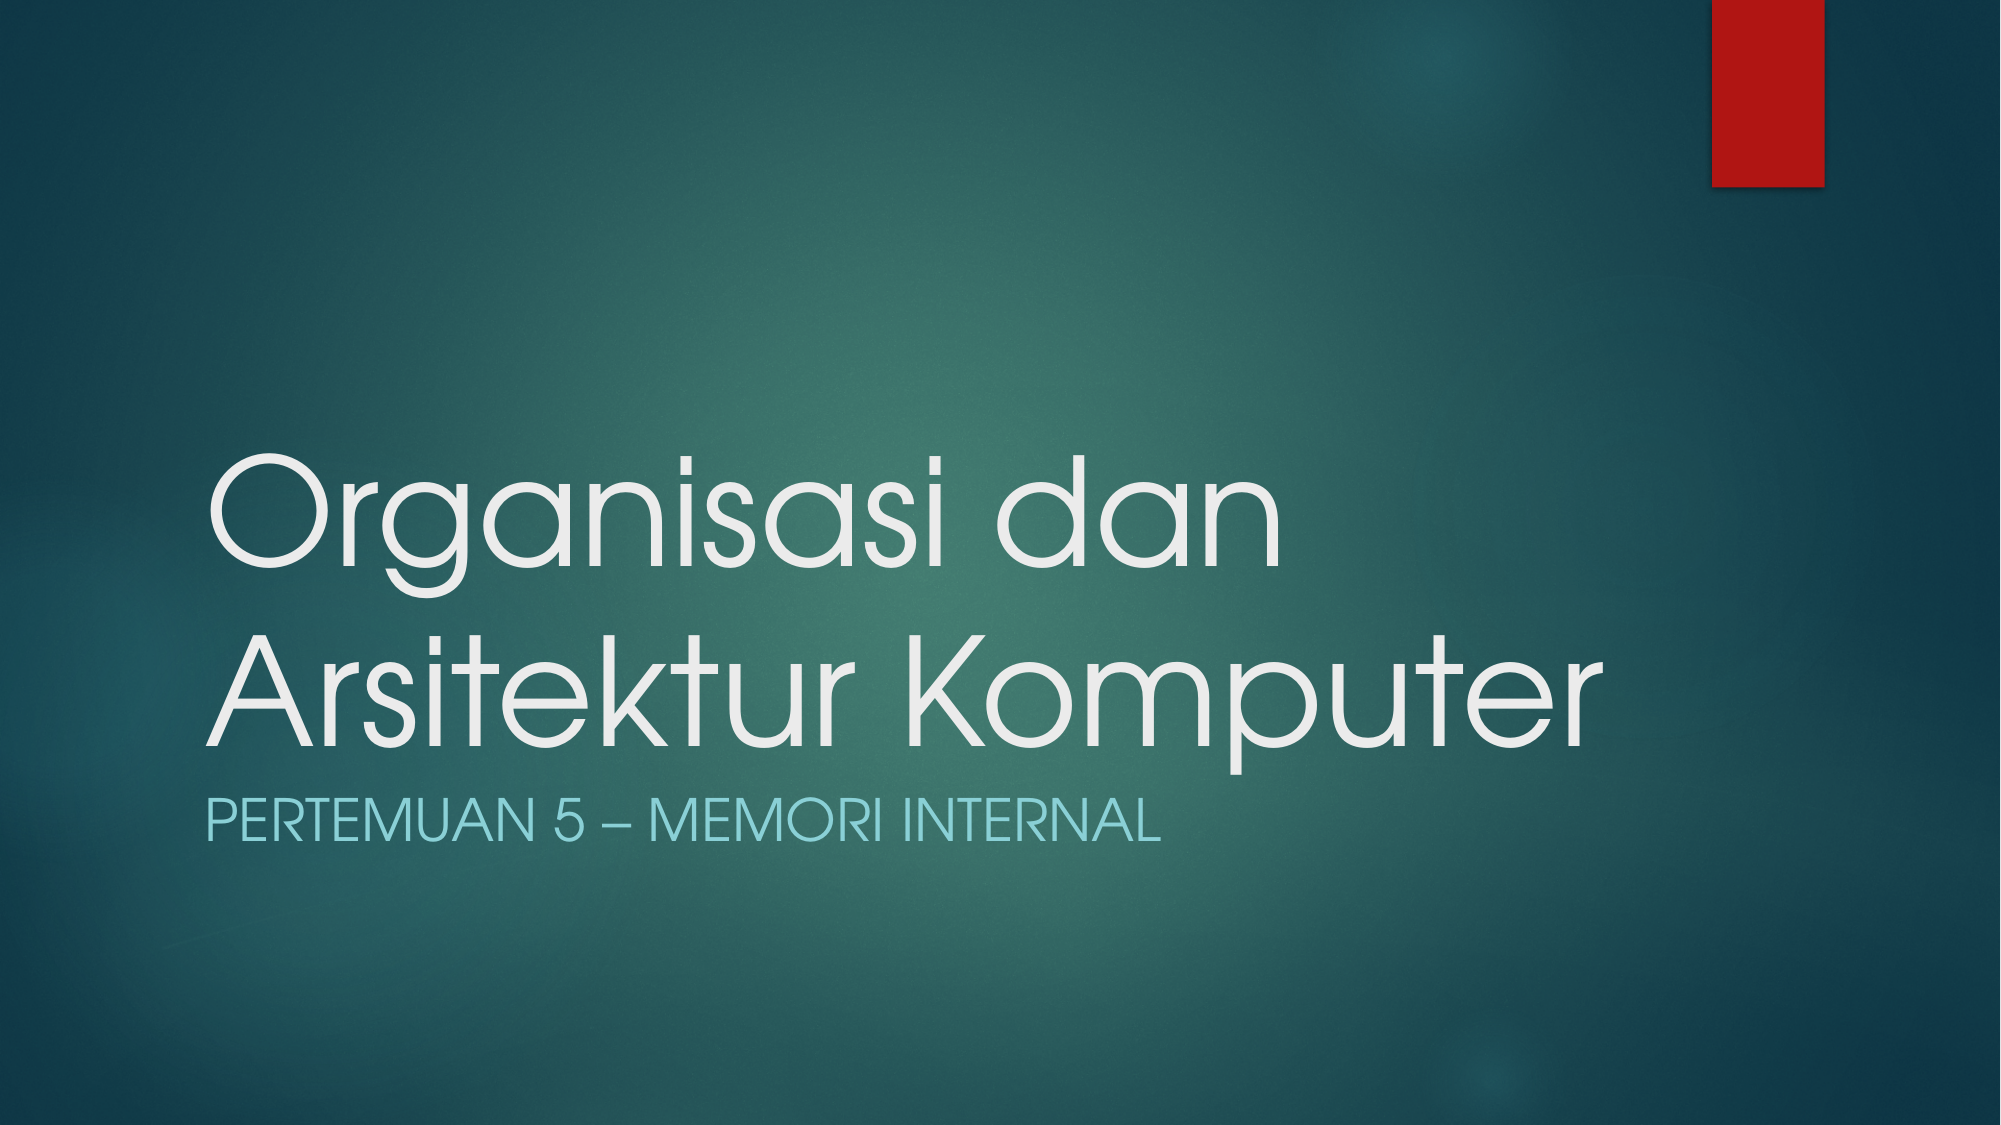

# Organisasi dan Arsitektur Komputer
Pertemuan 5 – Memori Internal